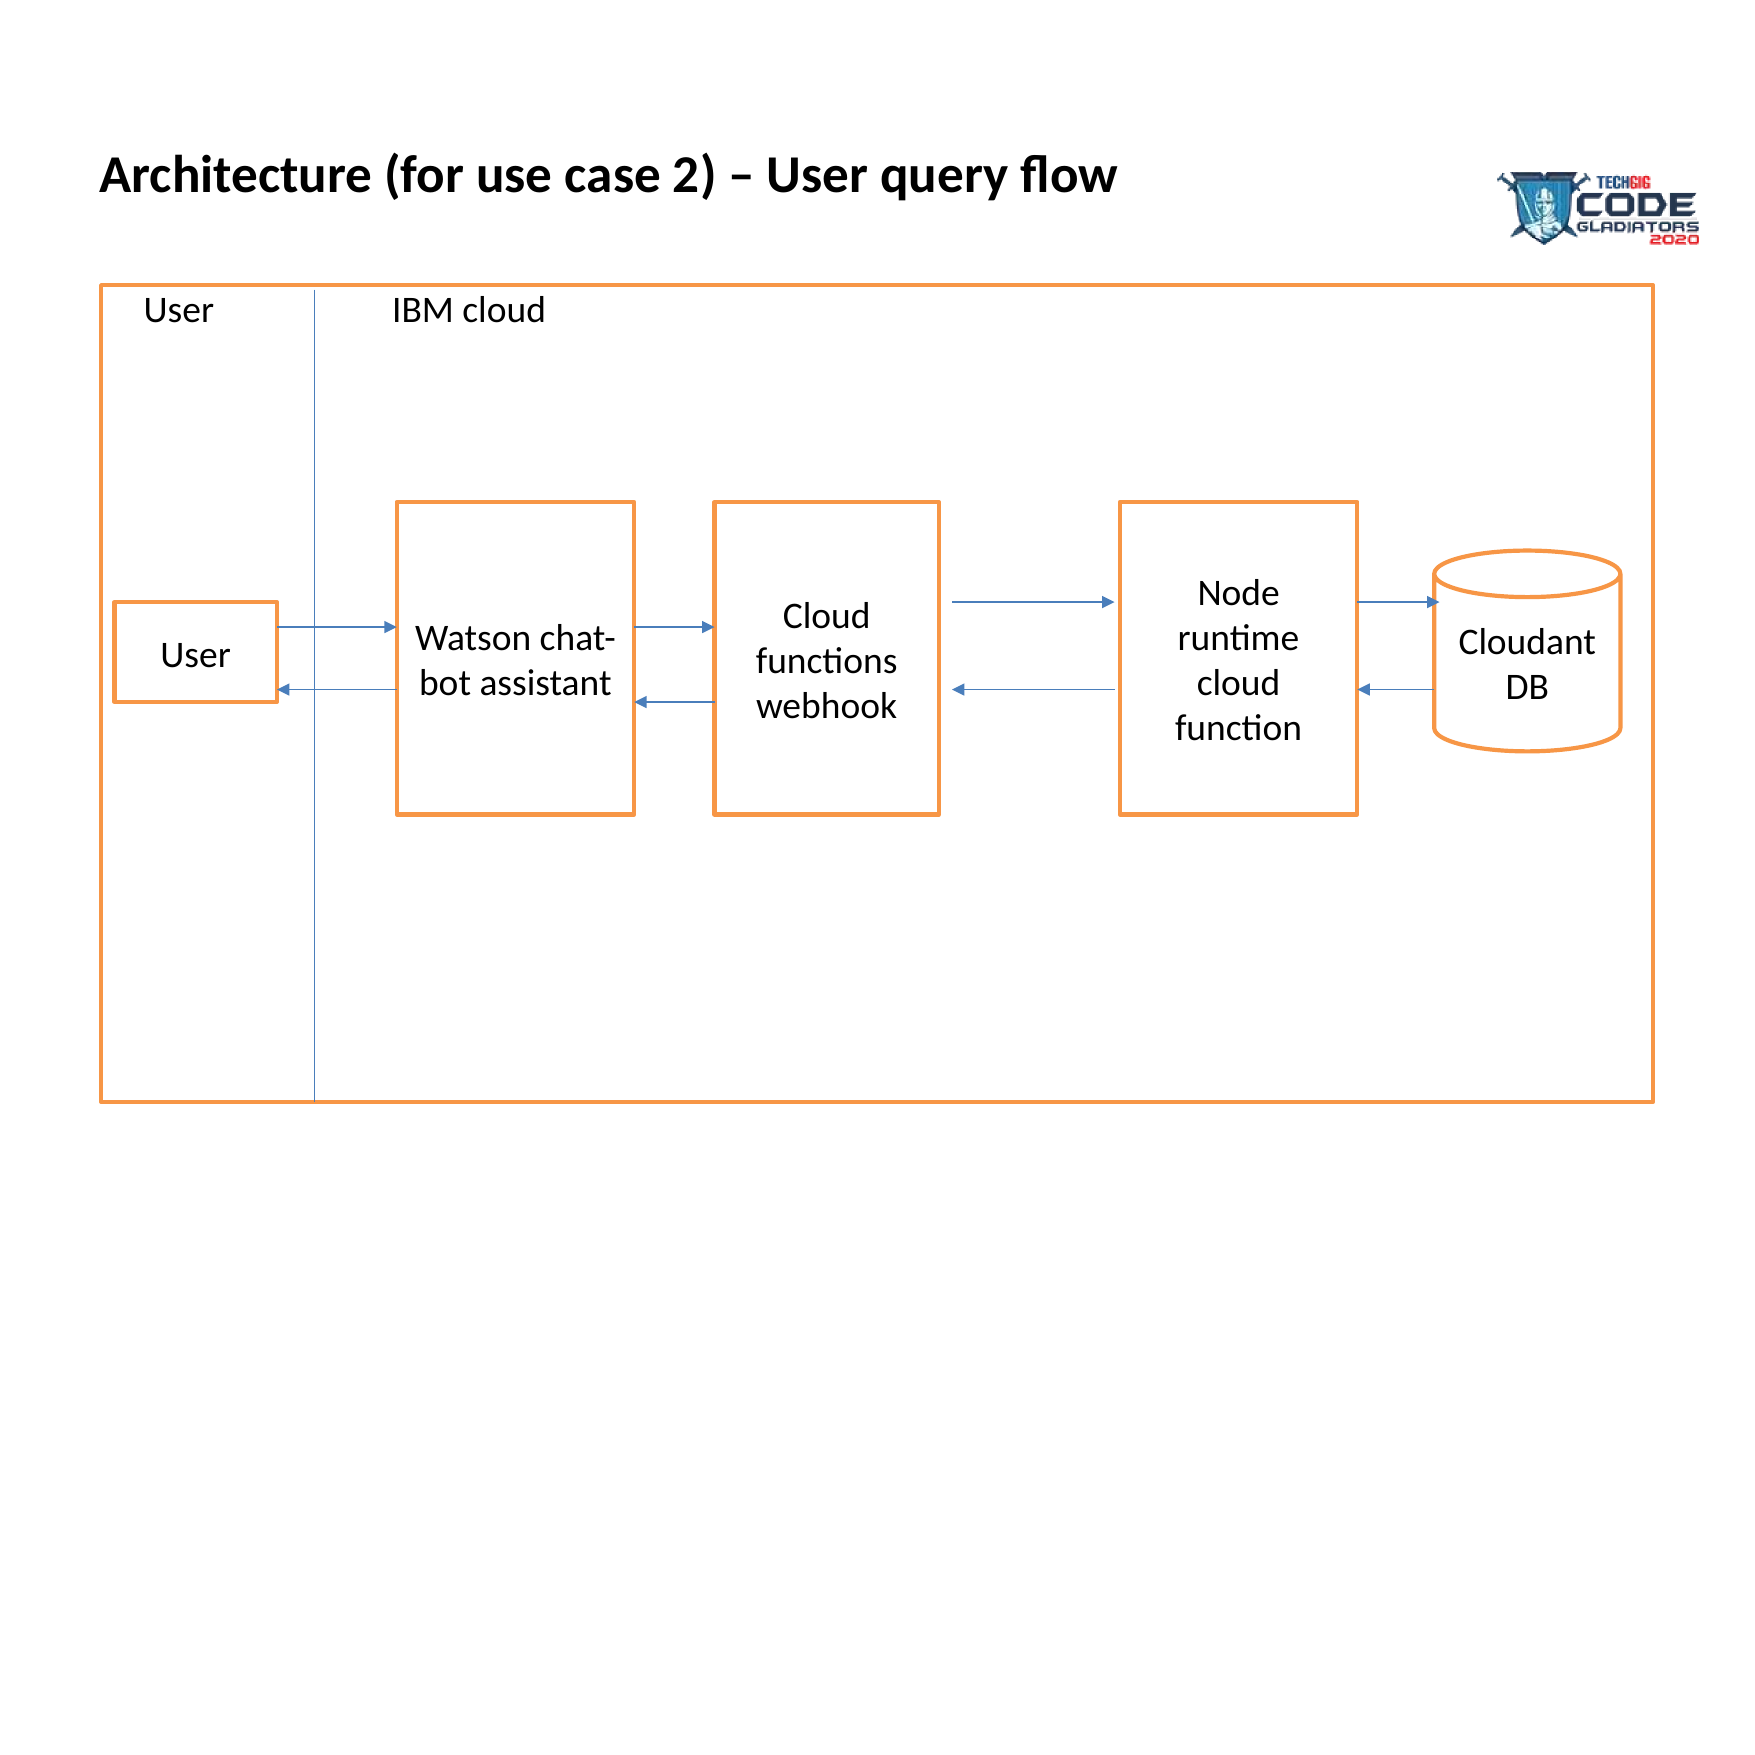

# Architecture (for use case 2) – User query flow
     User                     IBM cloud
Watson chat-bot assistant
Cloud functions webhook
Node runtime cloud function
Cloudant DB
User